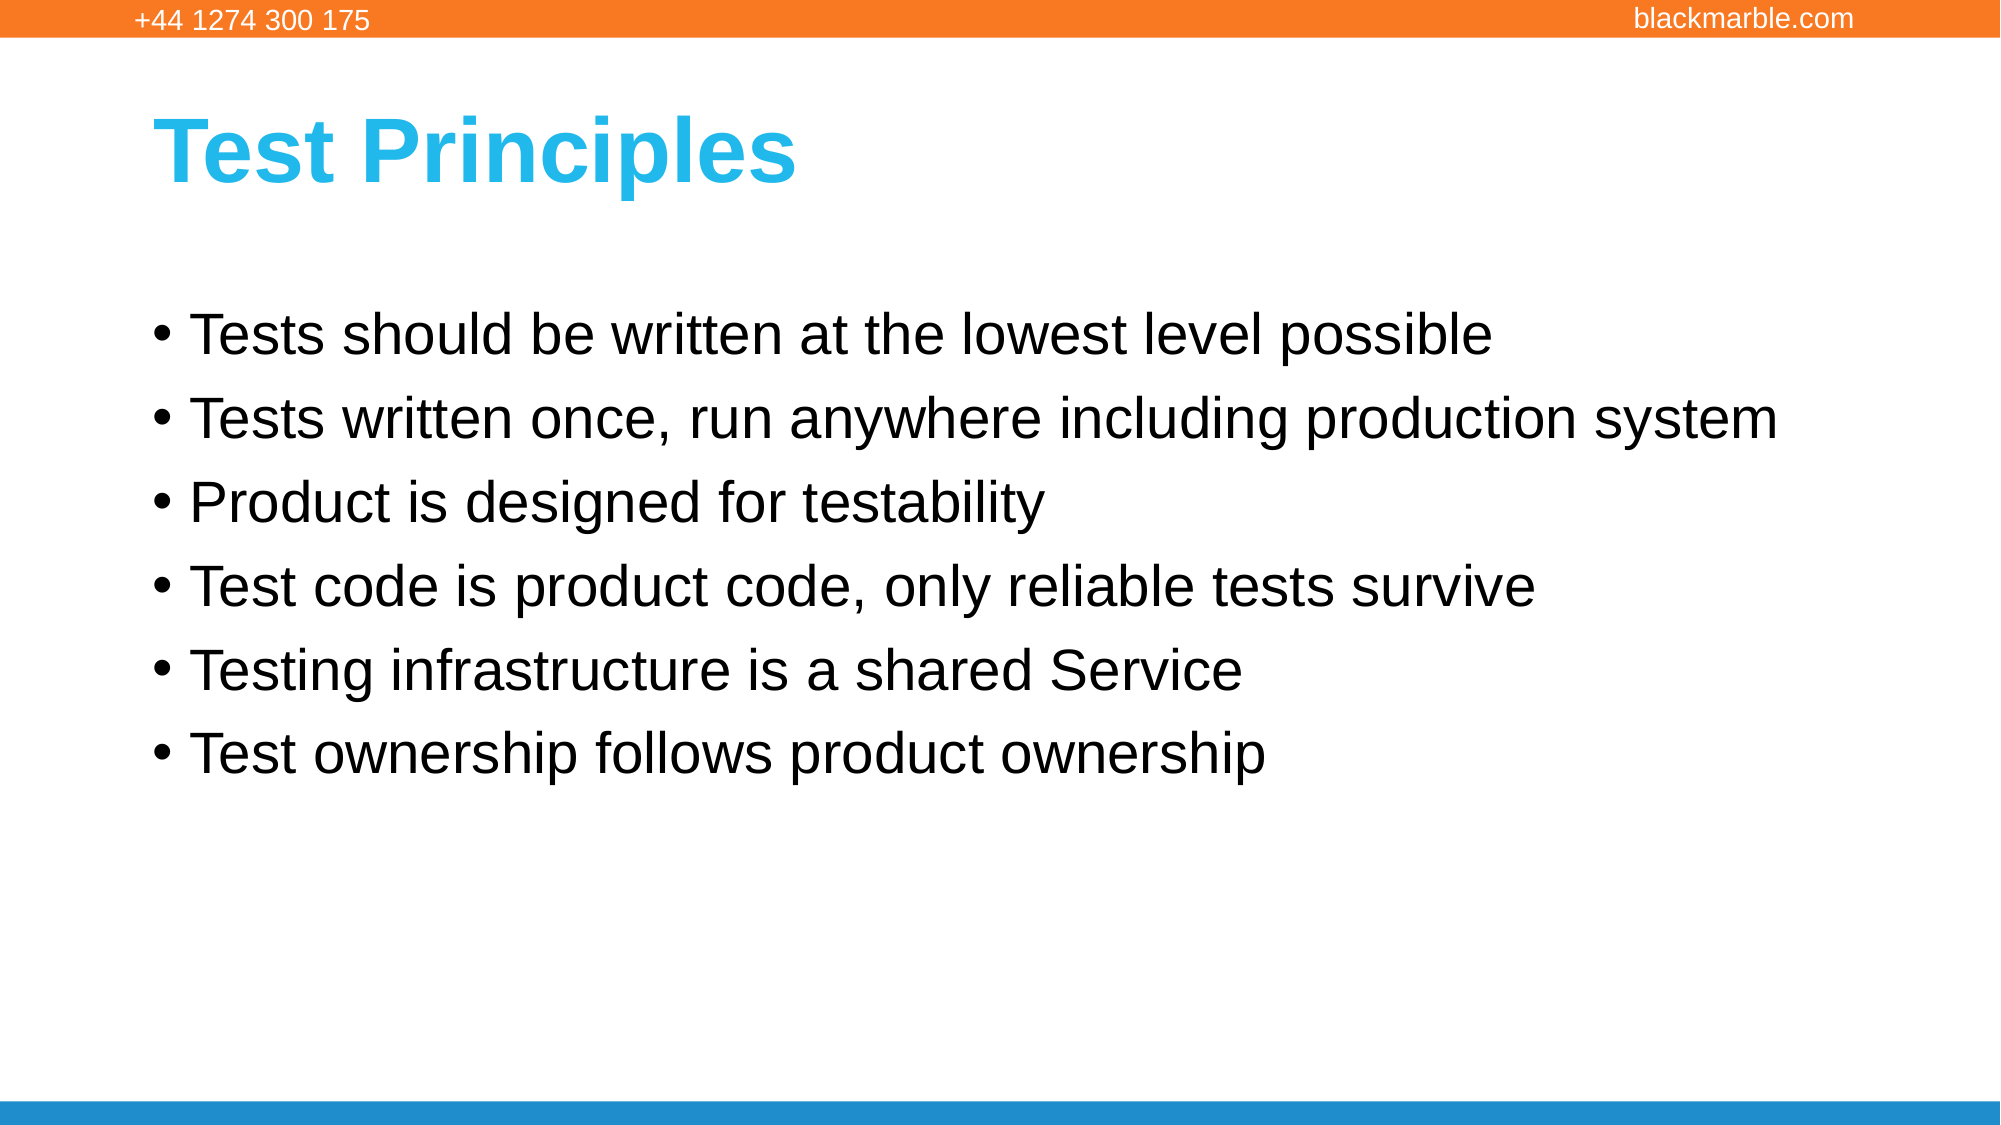

# Test Principles
Tests should be written at the lowest level possible
Tests written once, run anywhere including production system
Product is designed for testability
Test code is product code, only reliable tests survive
Testing infrastructure is a shared Service
Test ownership follows product ownership